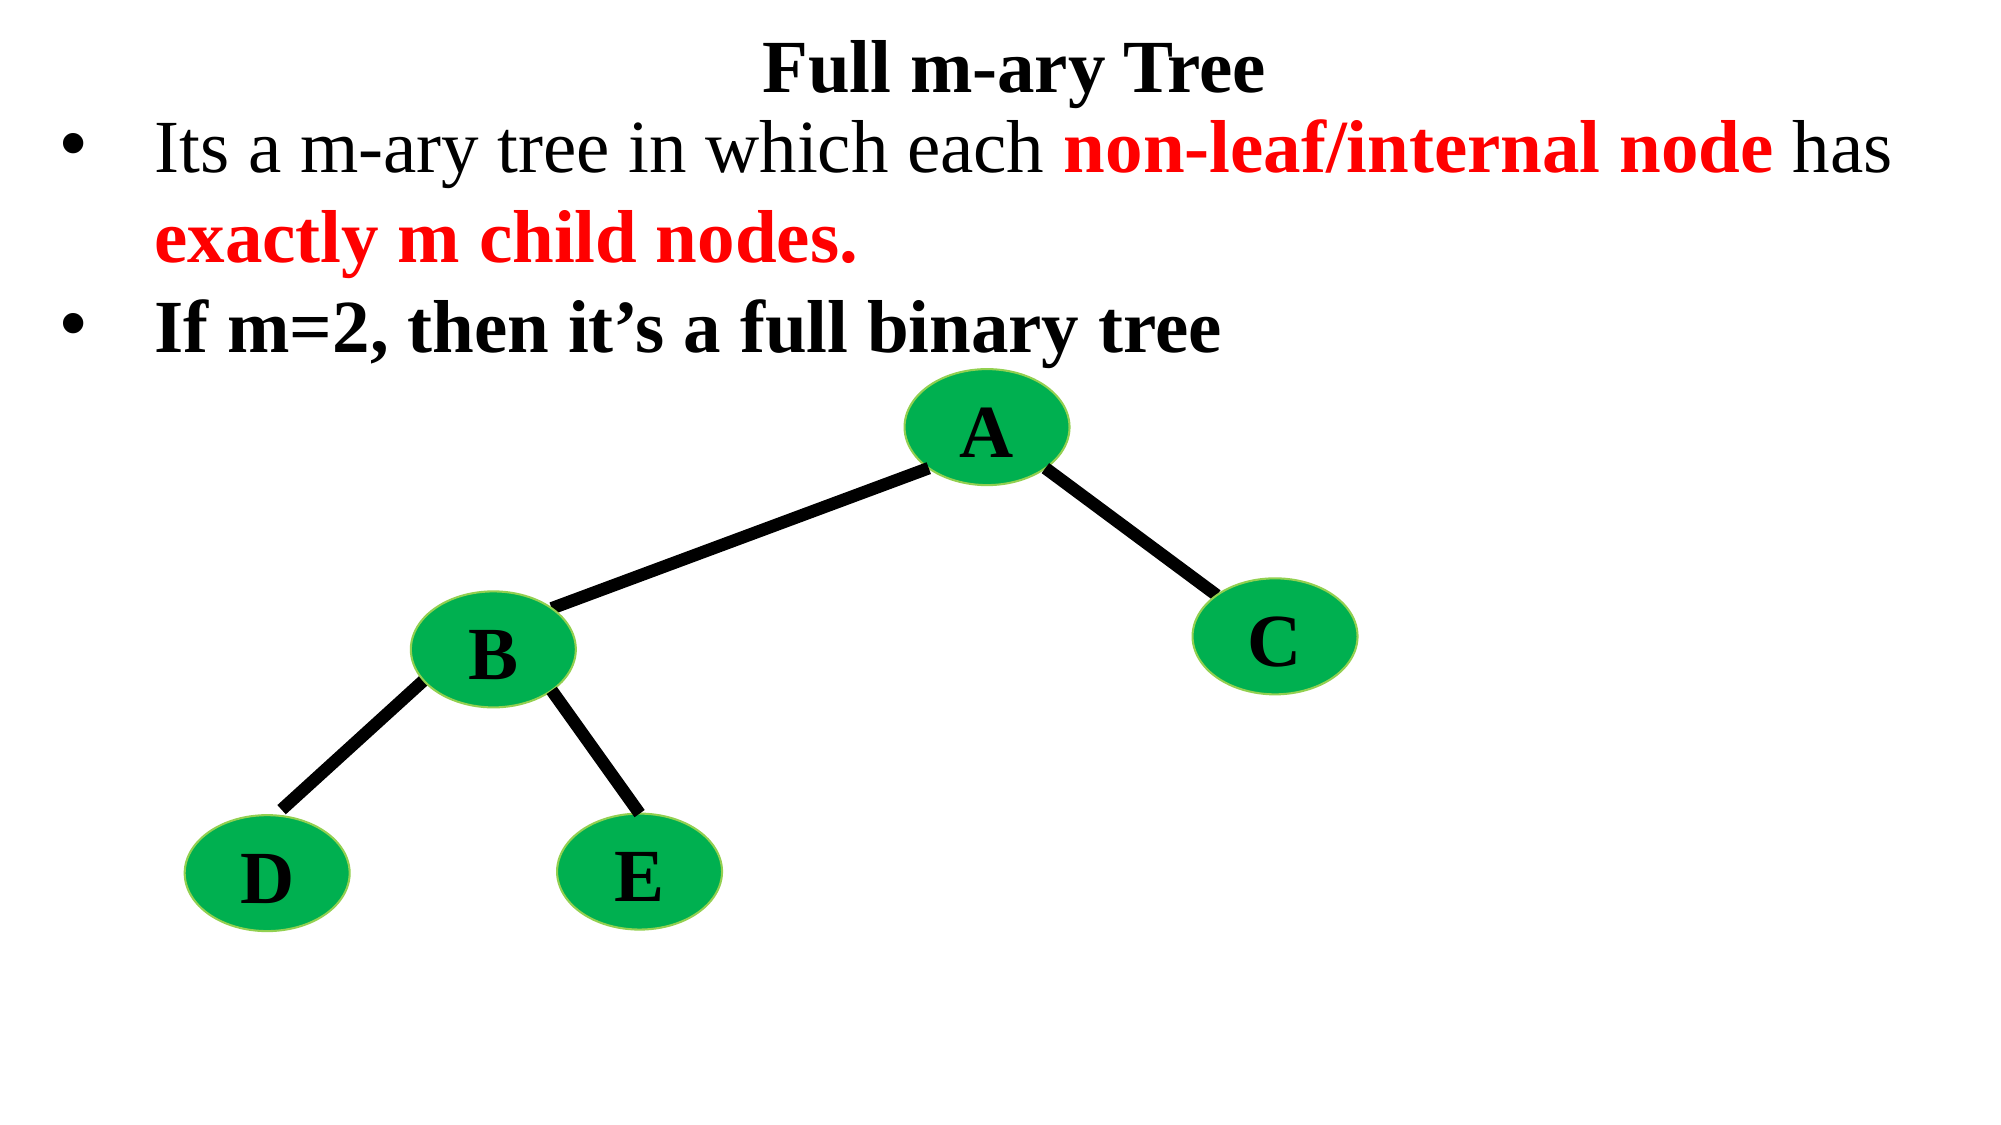

Full m-ary Tree
Its a m-ary tree in which each non-leaf/internal node has exactly m child nodes.
If m=2, then it’s a full binary tree
A

C
B
E
D